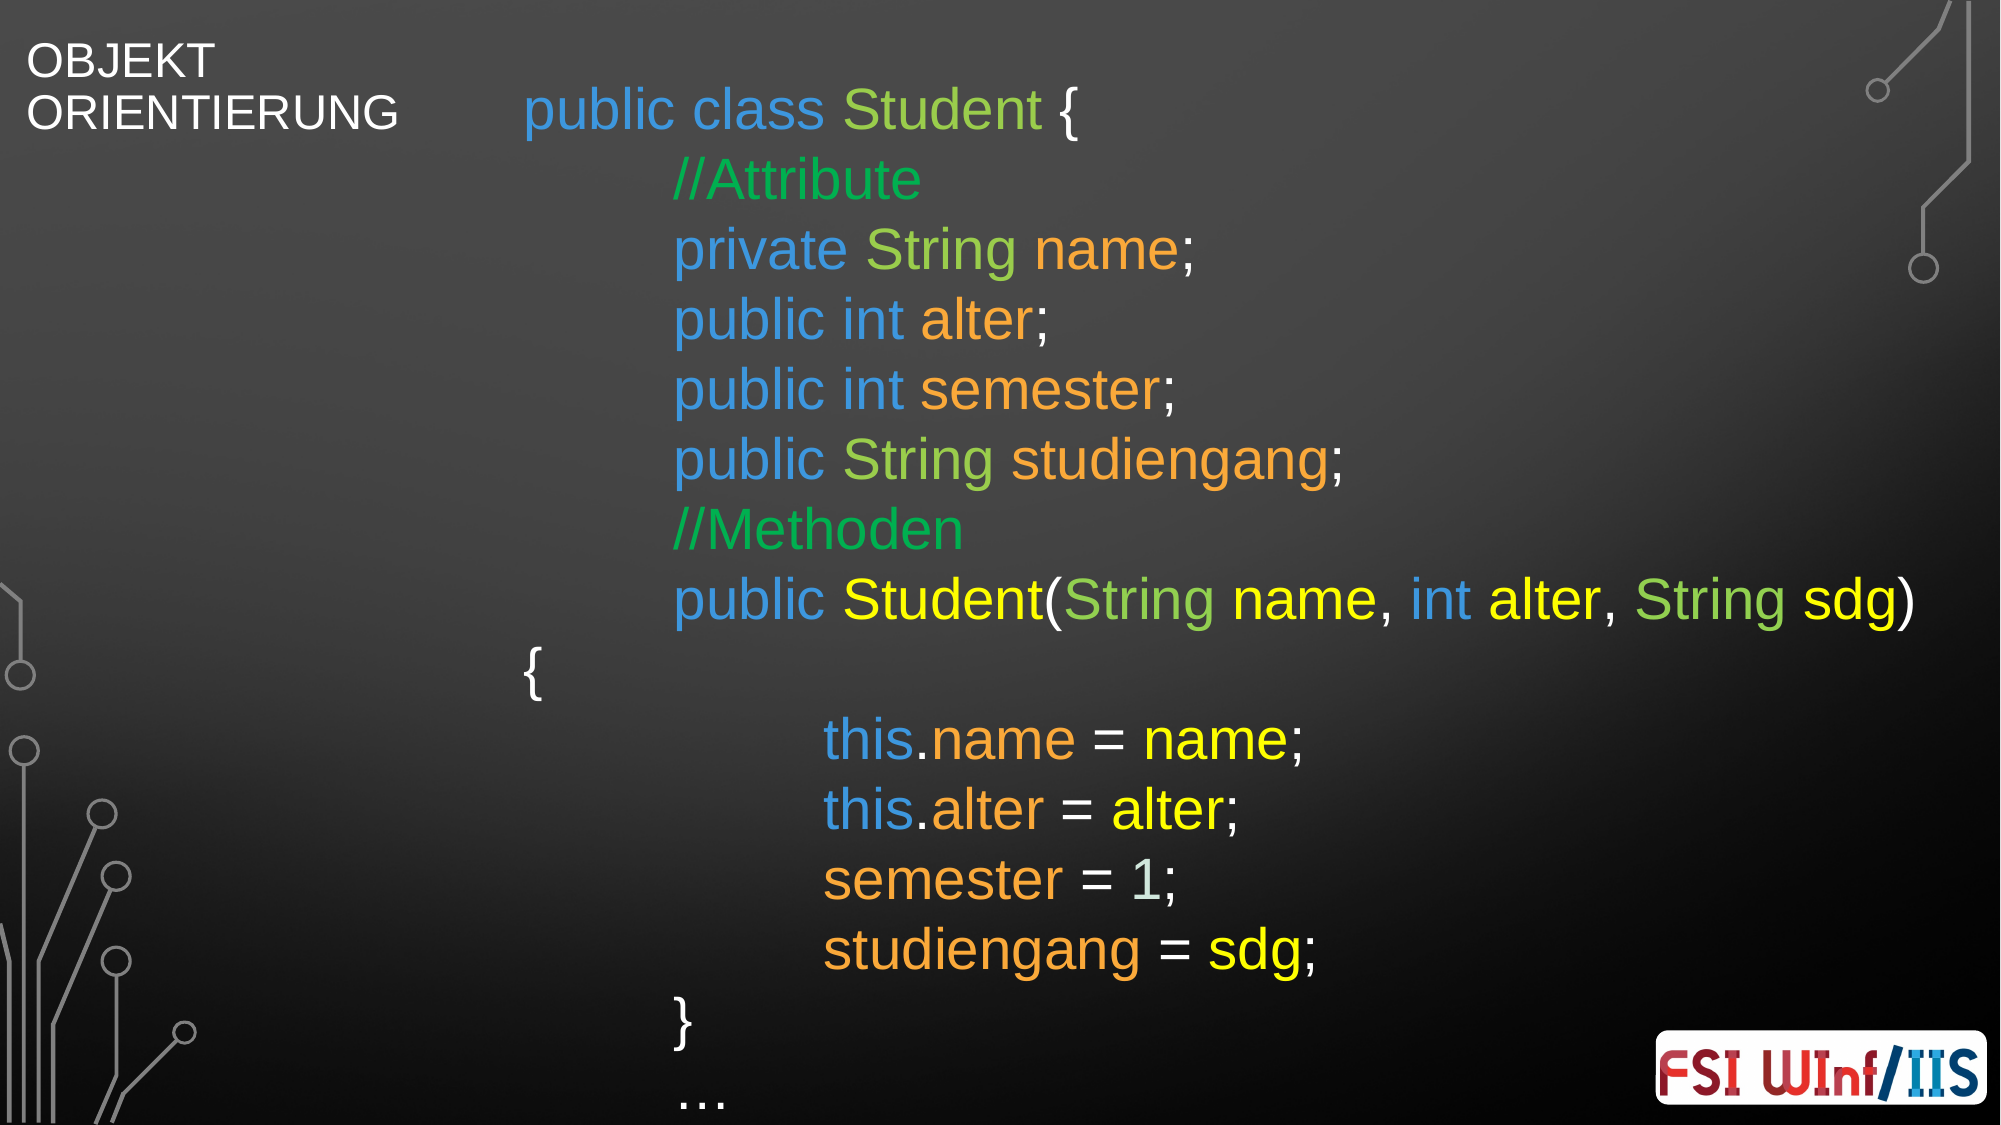

# Objekt Orientierung
public class Student {
	//Attribute
	private String name;
	public int alter;
	public int semester;
	public String studiengang;
	//Methoden
	public Student(String name, int alter, String sdg){
		this.name = name;
		this.alter = alter;
		semester = 1;
		studiengang = sdg;
	}
	…
}